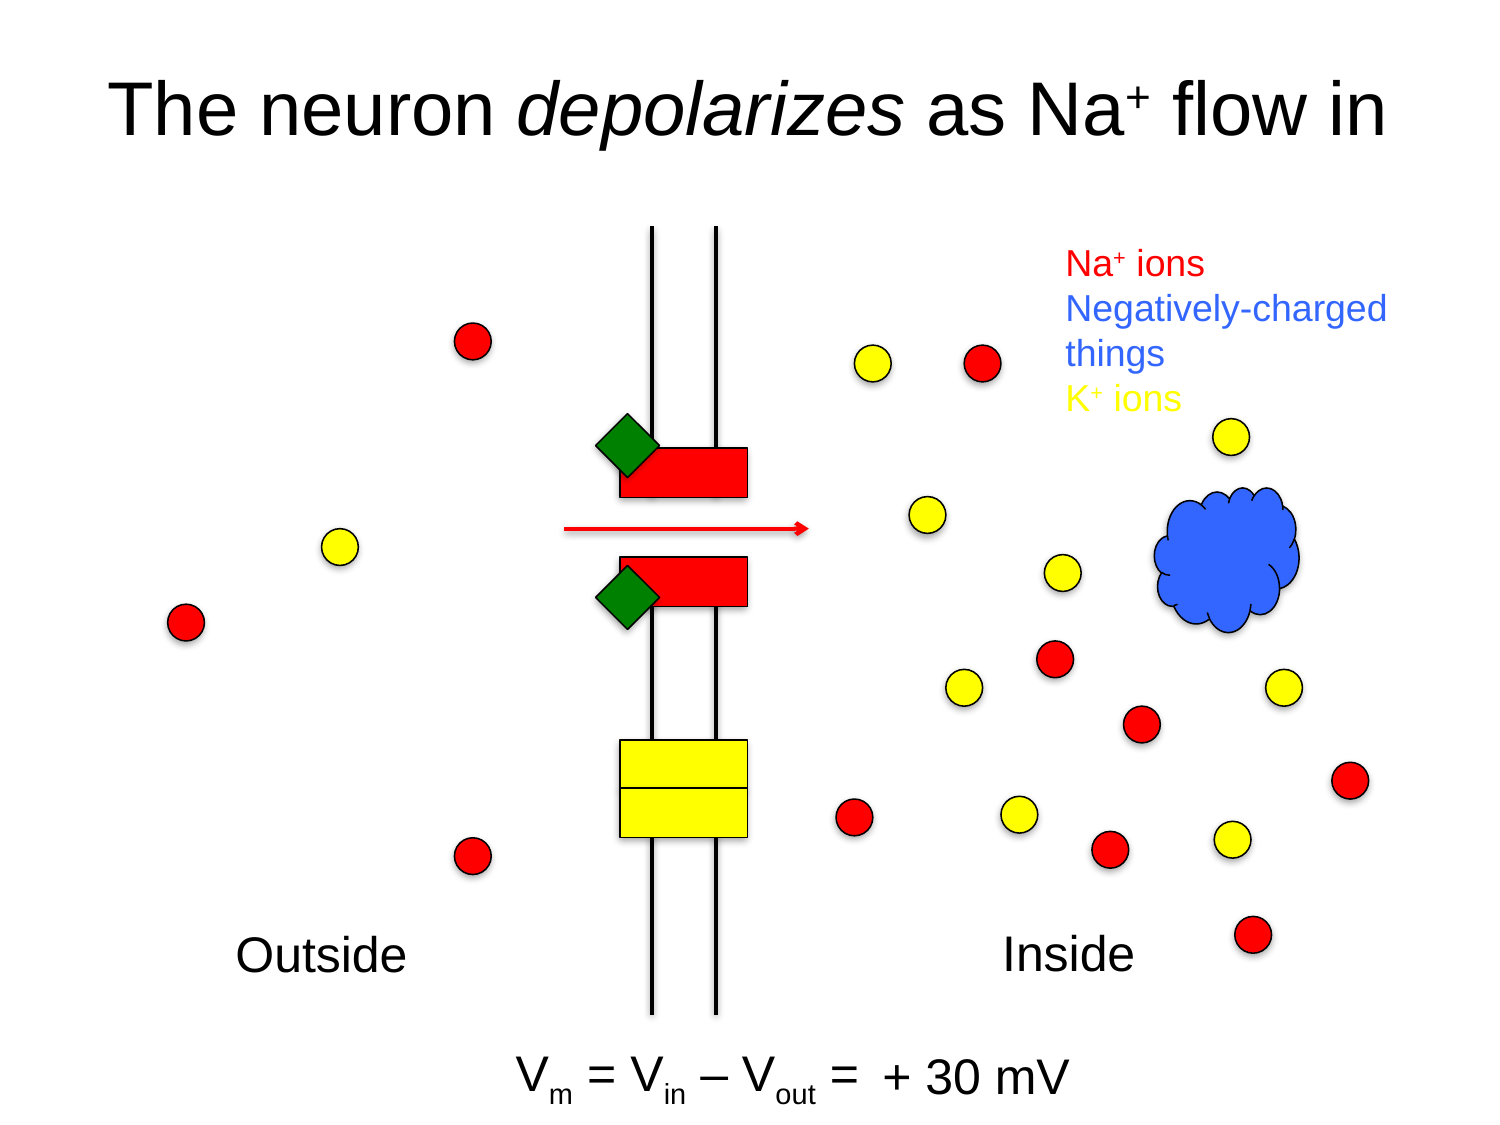

# The neuron depolarizes as Na+ flow in
Na+ ions
Negatively-charged things
K+ ions

Inside
Outside

Vm = Vin – Vout =
+ 30 mV